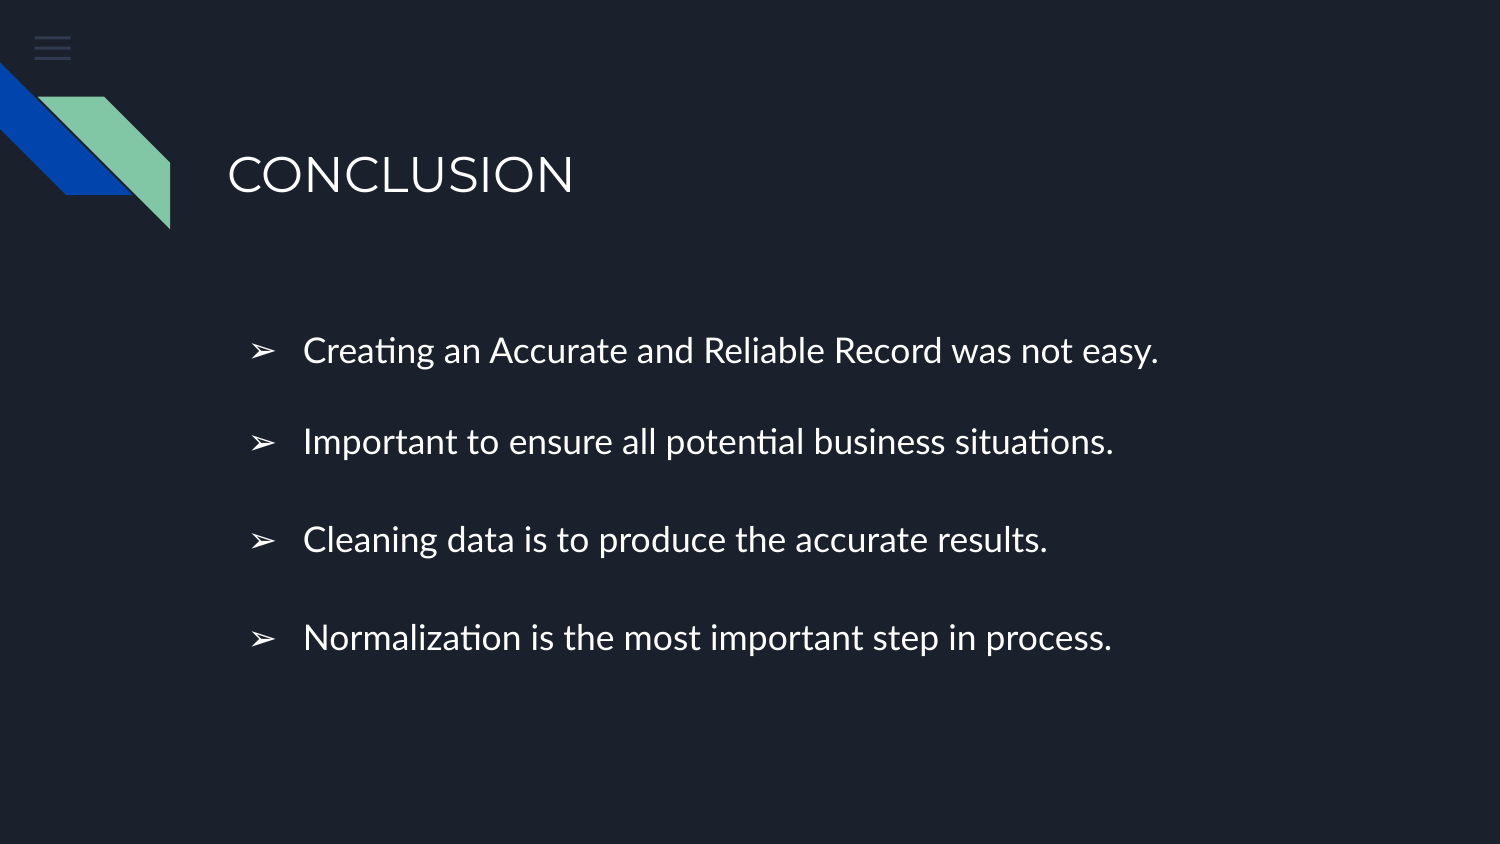

# CONCLUSION
Creating an Accurate and Reliable Record was not easy.
Important to ensure all potential business situations.
Cleaning data is to produce the accurate results.
Normalization is the most important step in process.